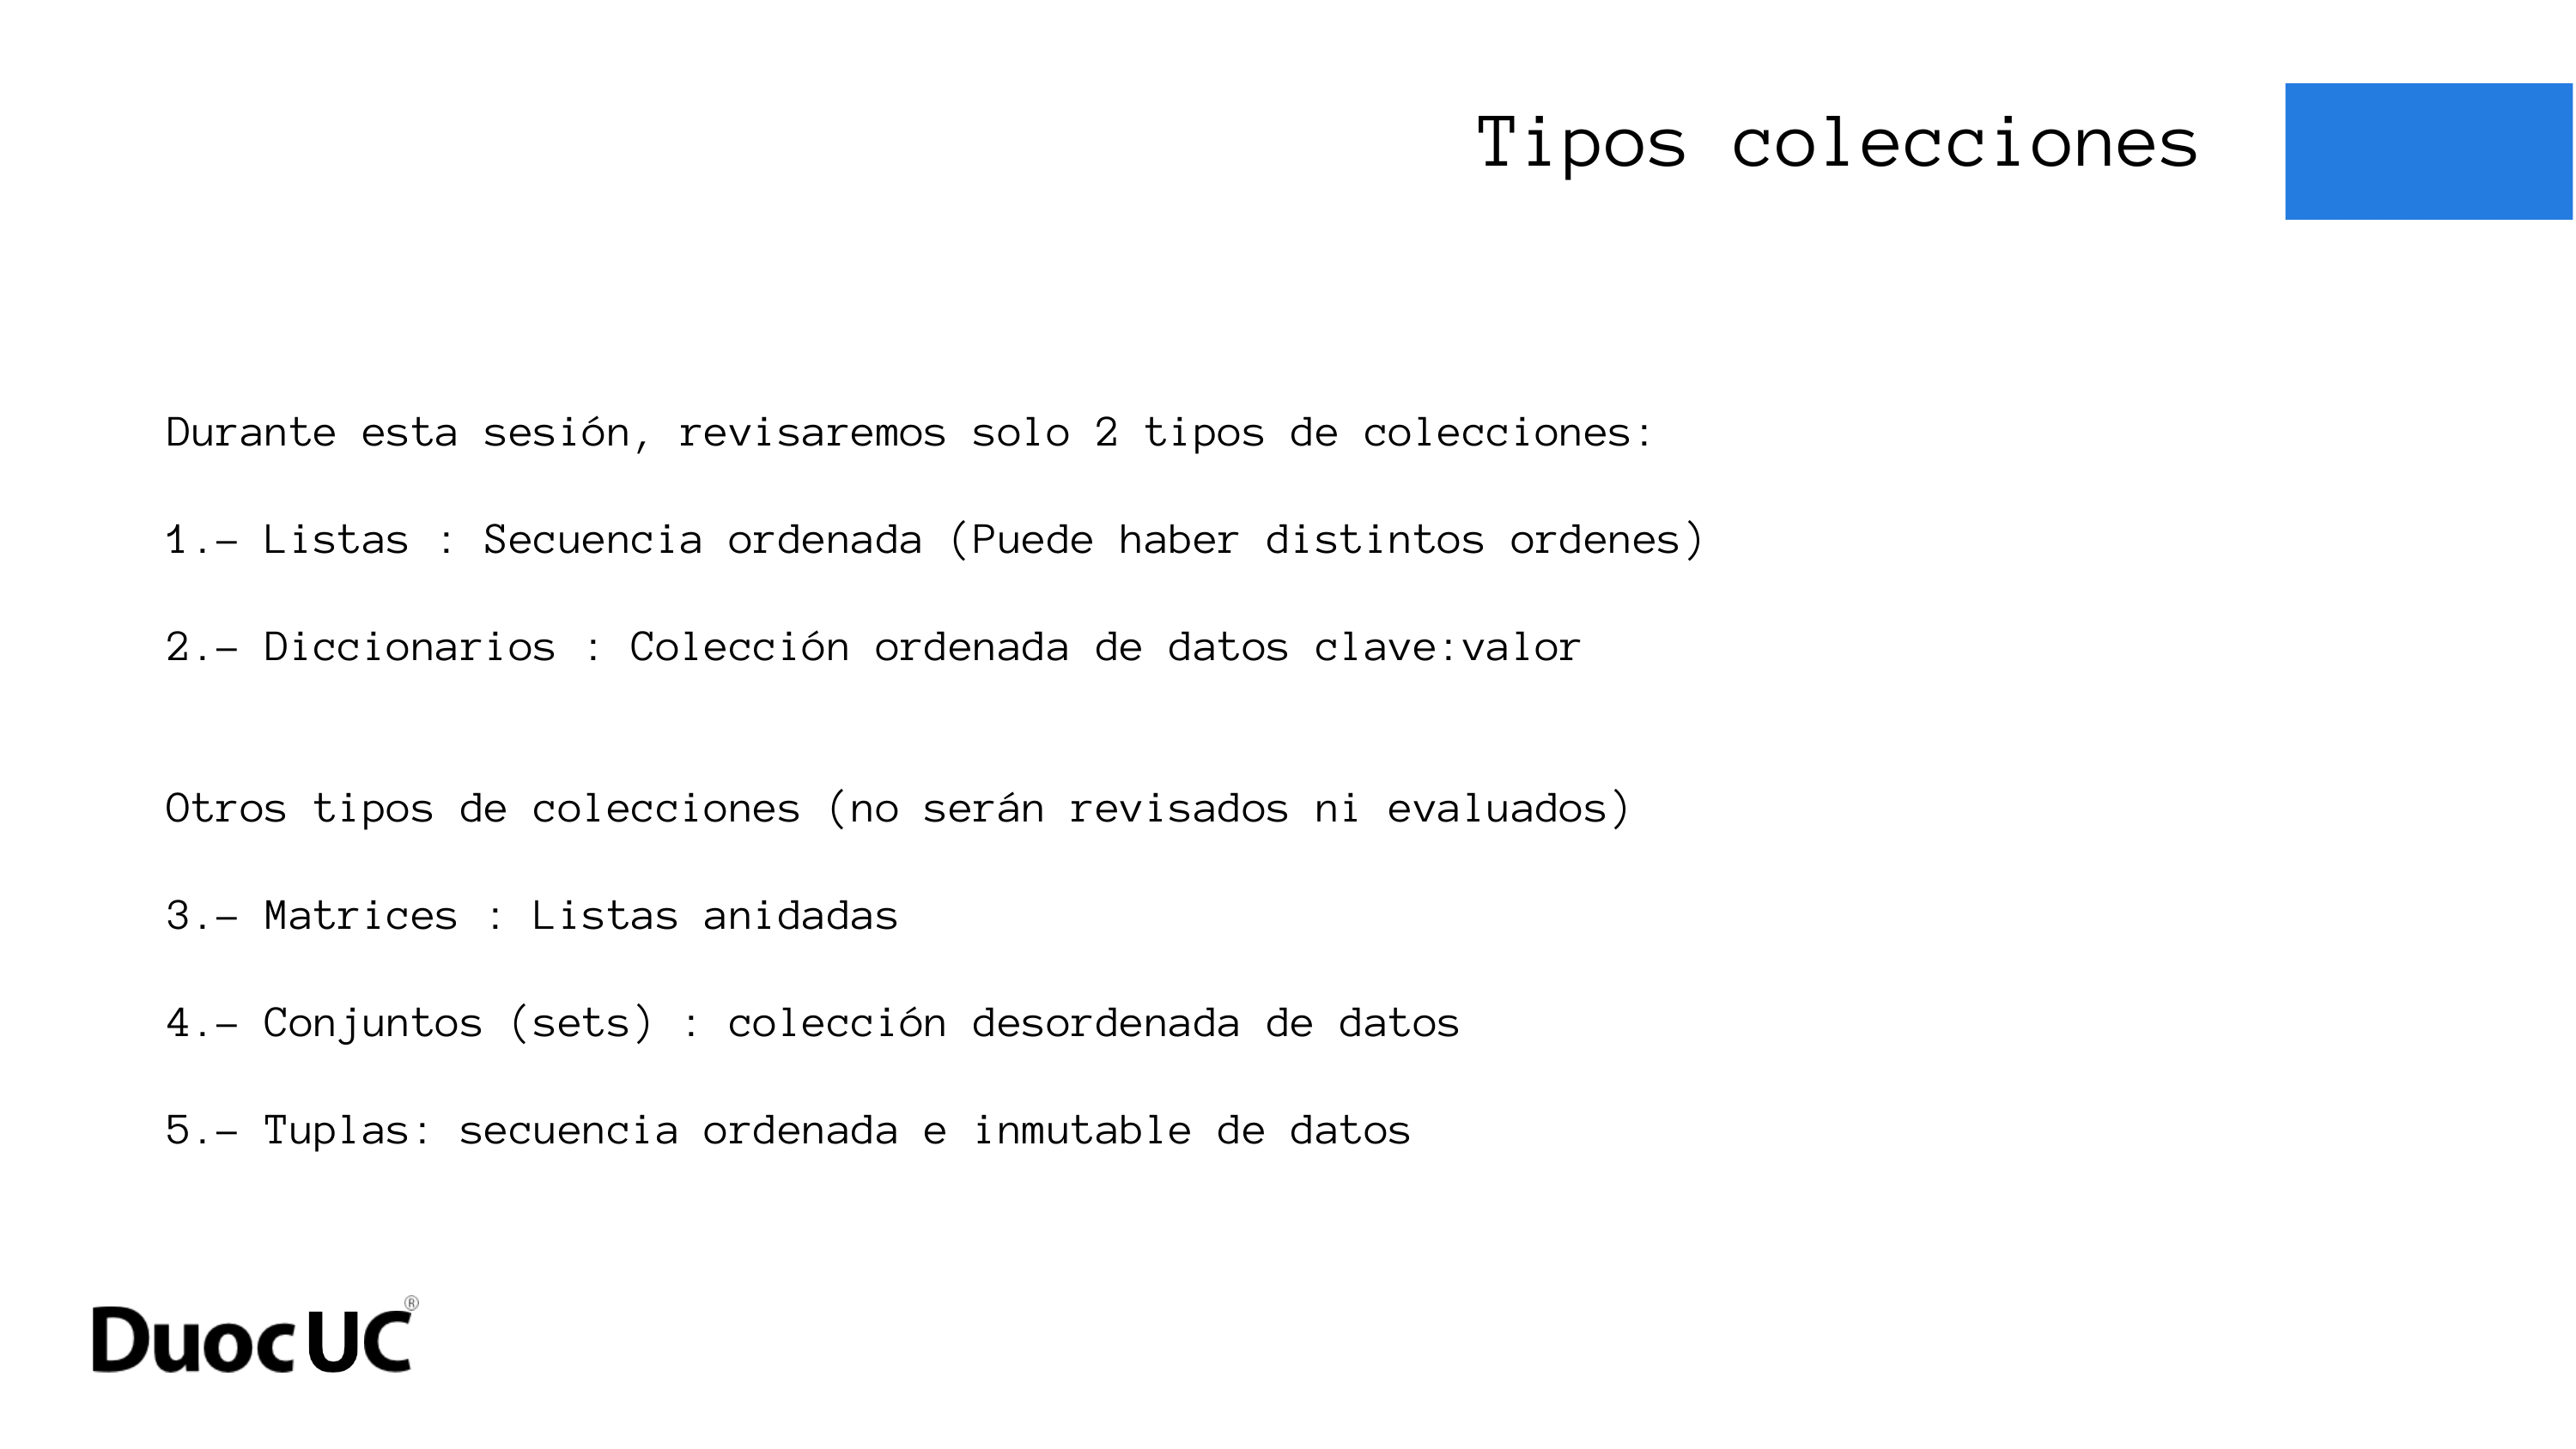

Tipos colecciones

Durante esta sesión, revisaremos solo 2 tipos de colecciones:

1.- Listas : Secuencia ordenada (Puede haber distintos ordenes)

2.- Diccionarios : Colección ordenada de datos clave:valor

Otros tipos de colecciones (no serán revisados ni evaluados)

3.- Matrices : Listas anidadas

4.- Conjuntos (sets) : colección desordenada de datos

5.- Tuplas: secuencia ordenada e inmutable de datos